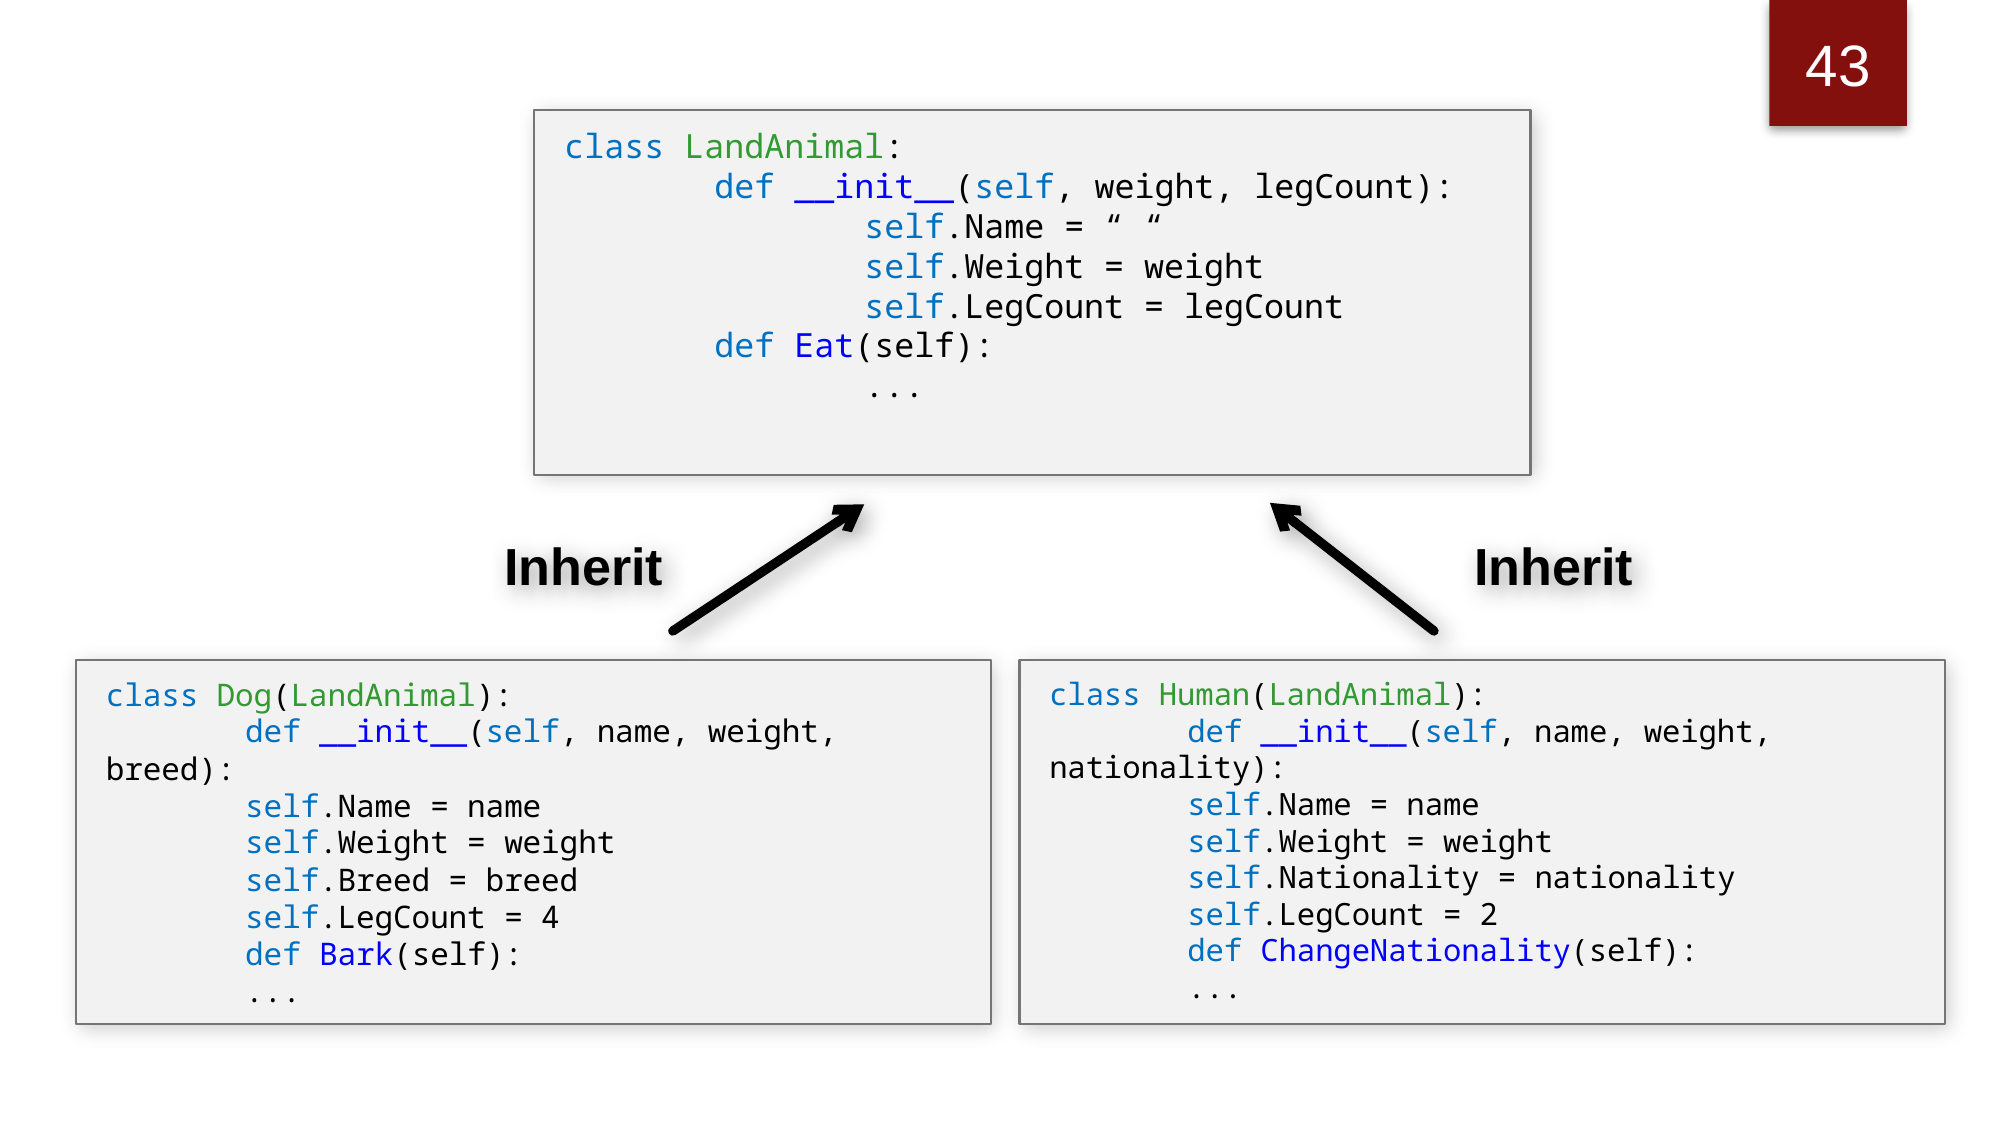

43
class LandAnimal:
	def __init__(self, weight, legCount):
		self.Name = “ “
		self.Weight = weight
		self.LegCount = legCount
	def Eat(self):
		...
Inherit
Inherit
class Human(LandAnimal):
	def __init__(self, name, weight, nationality):
		self.Name = name
		self.Weight = weight
		self.Nationality = nationality
		self.LegCount = 2
	def ChangeNationality(self):
		...

class Dog(LandAnimal):
	def __init__(self, name, weight, breed):
		self.Name = name
		self.Weight = weight
		self.Breed = breed
		self.LegCount = 4
	def Bark(self):
		...